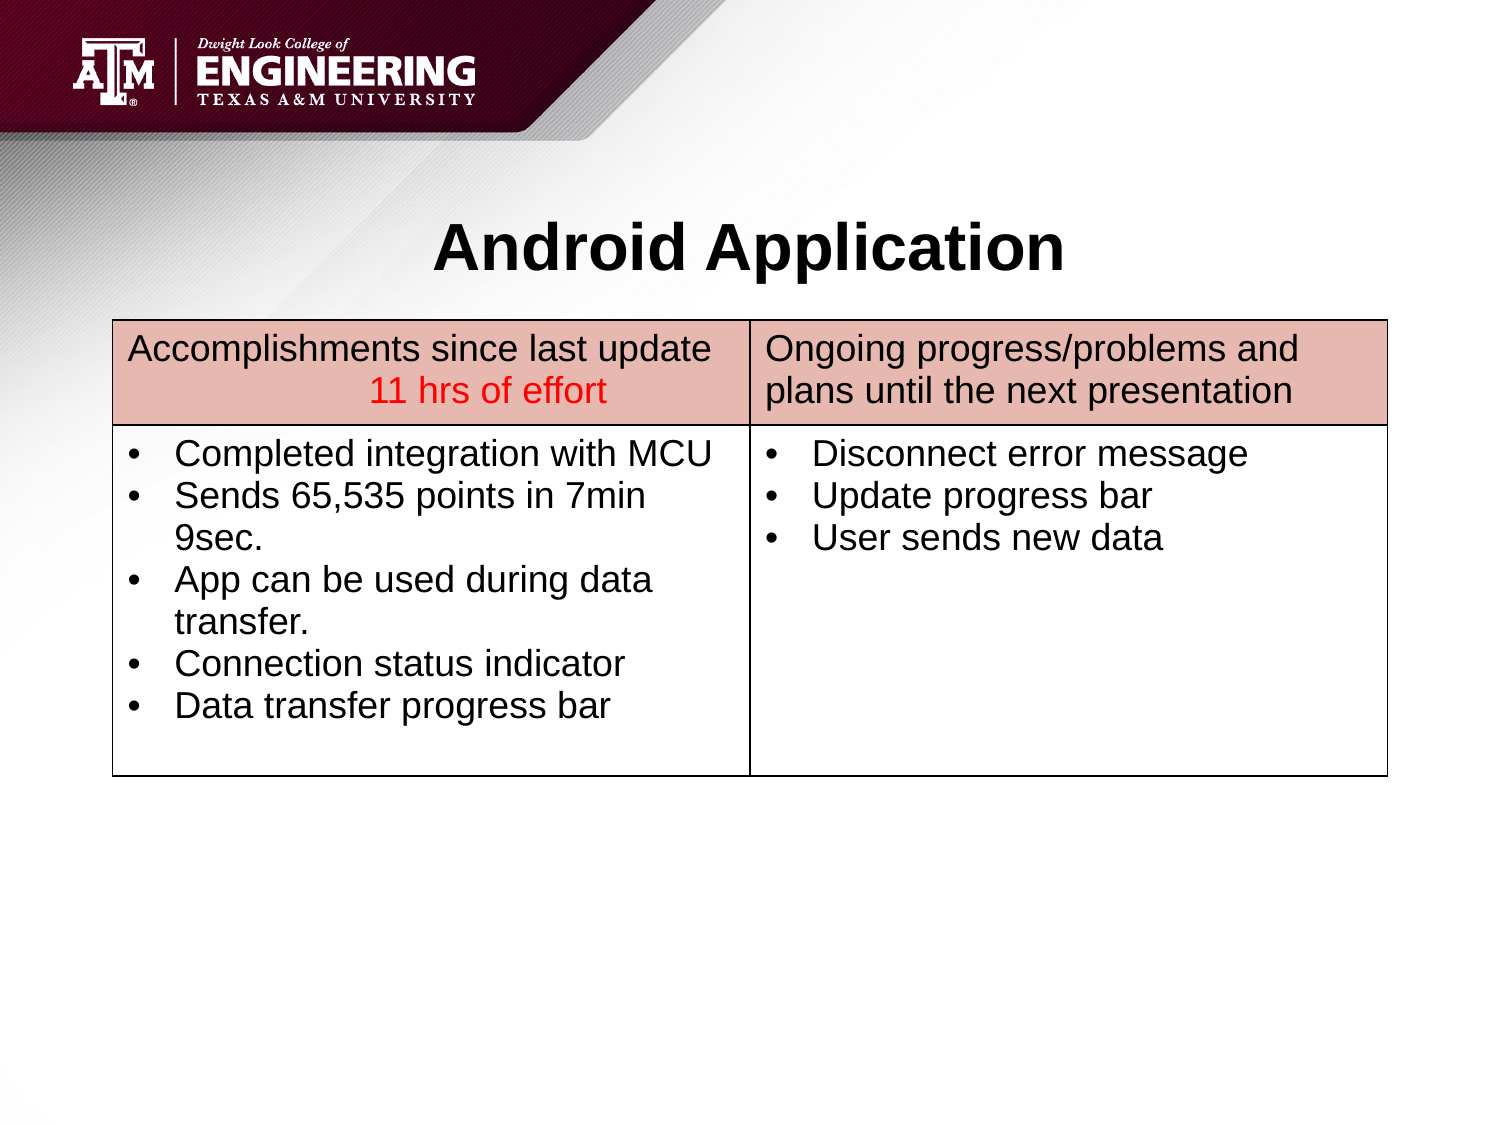

# Android Application
| Accomplishments since last update 11 hrs of effort | Ongoing progress/problems and plans until the next presentation |
| --- | --- |
| Completed integration with MCU Sends 65,535 points in 7min 9sec. App can be used during data transfer. Connection status indicator Data transfer progress bar | Disconnect error message Update progress bar User sends new data |